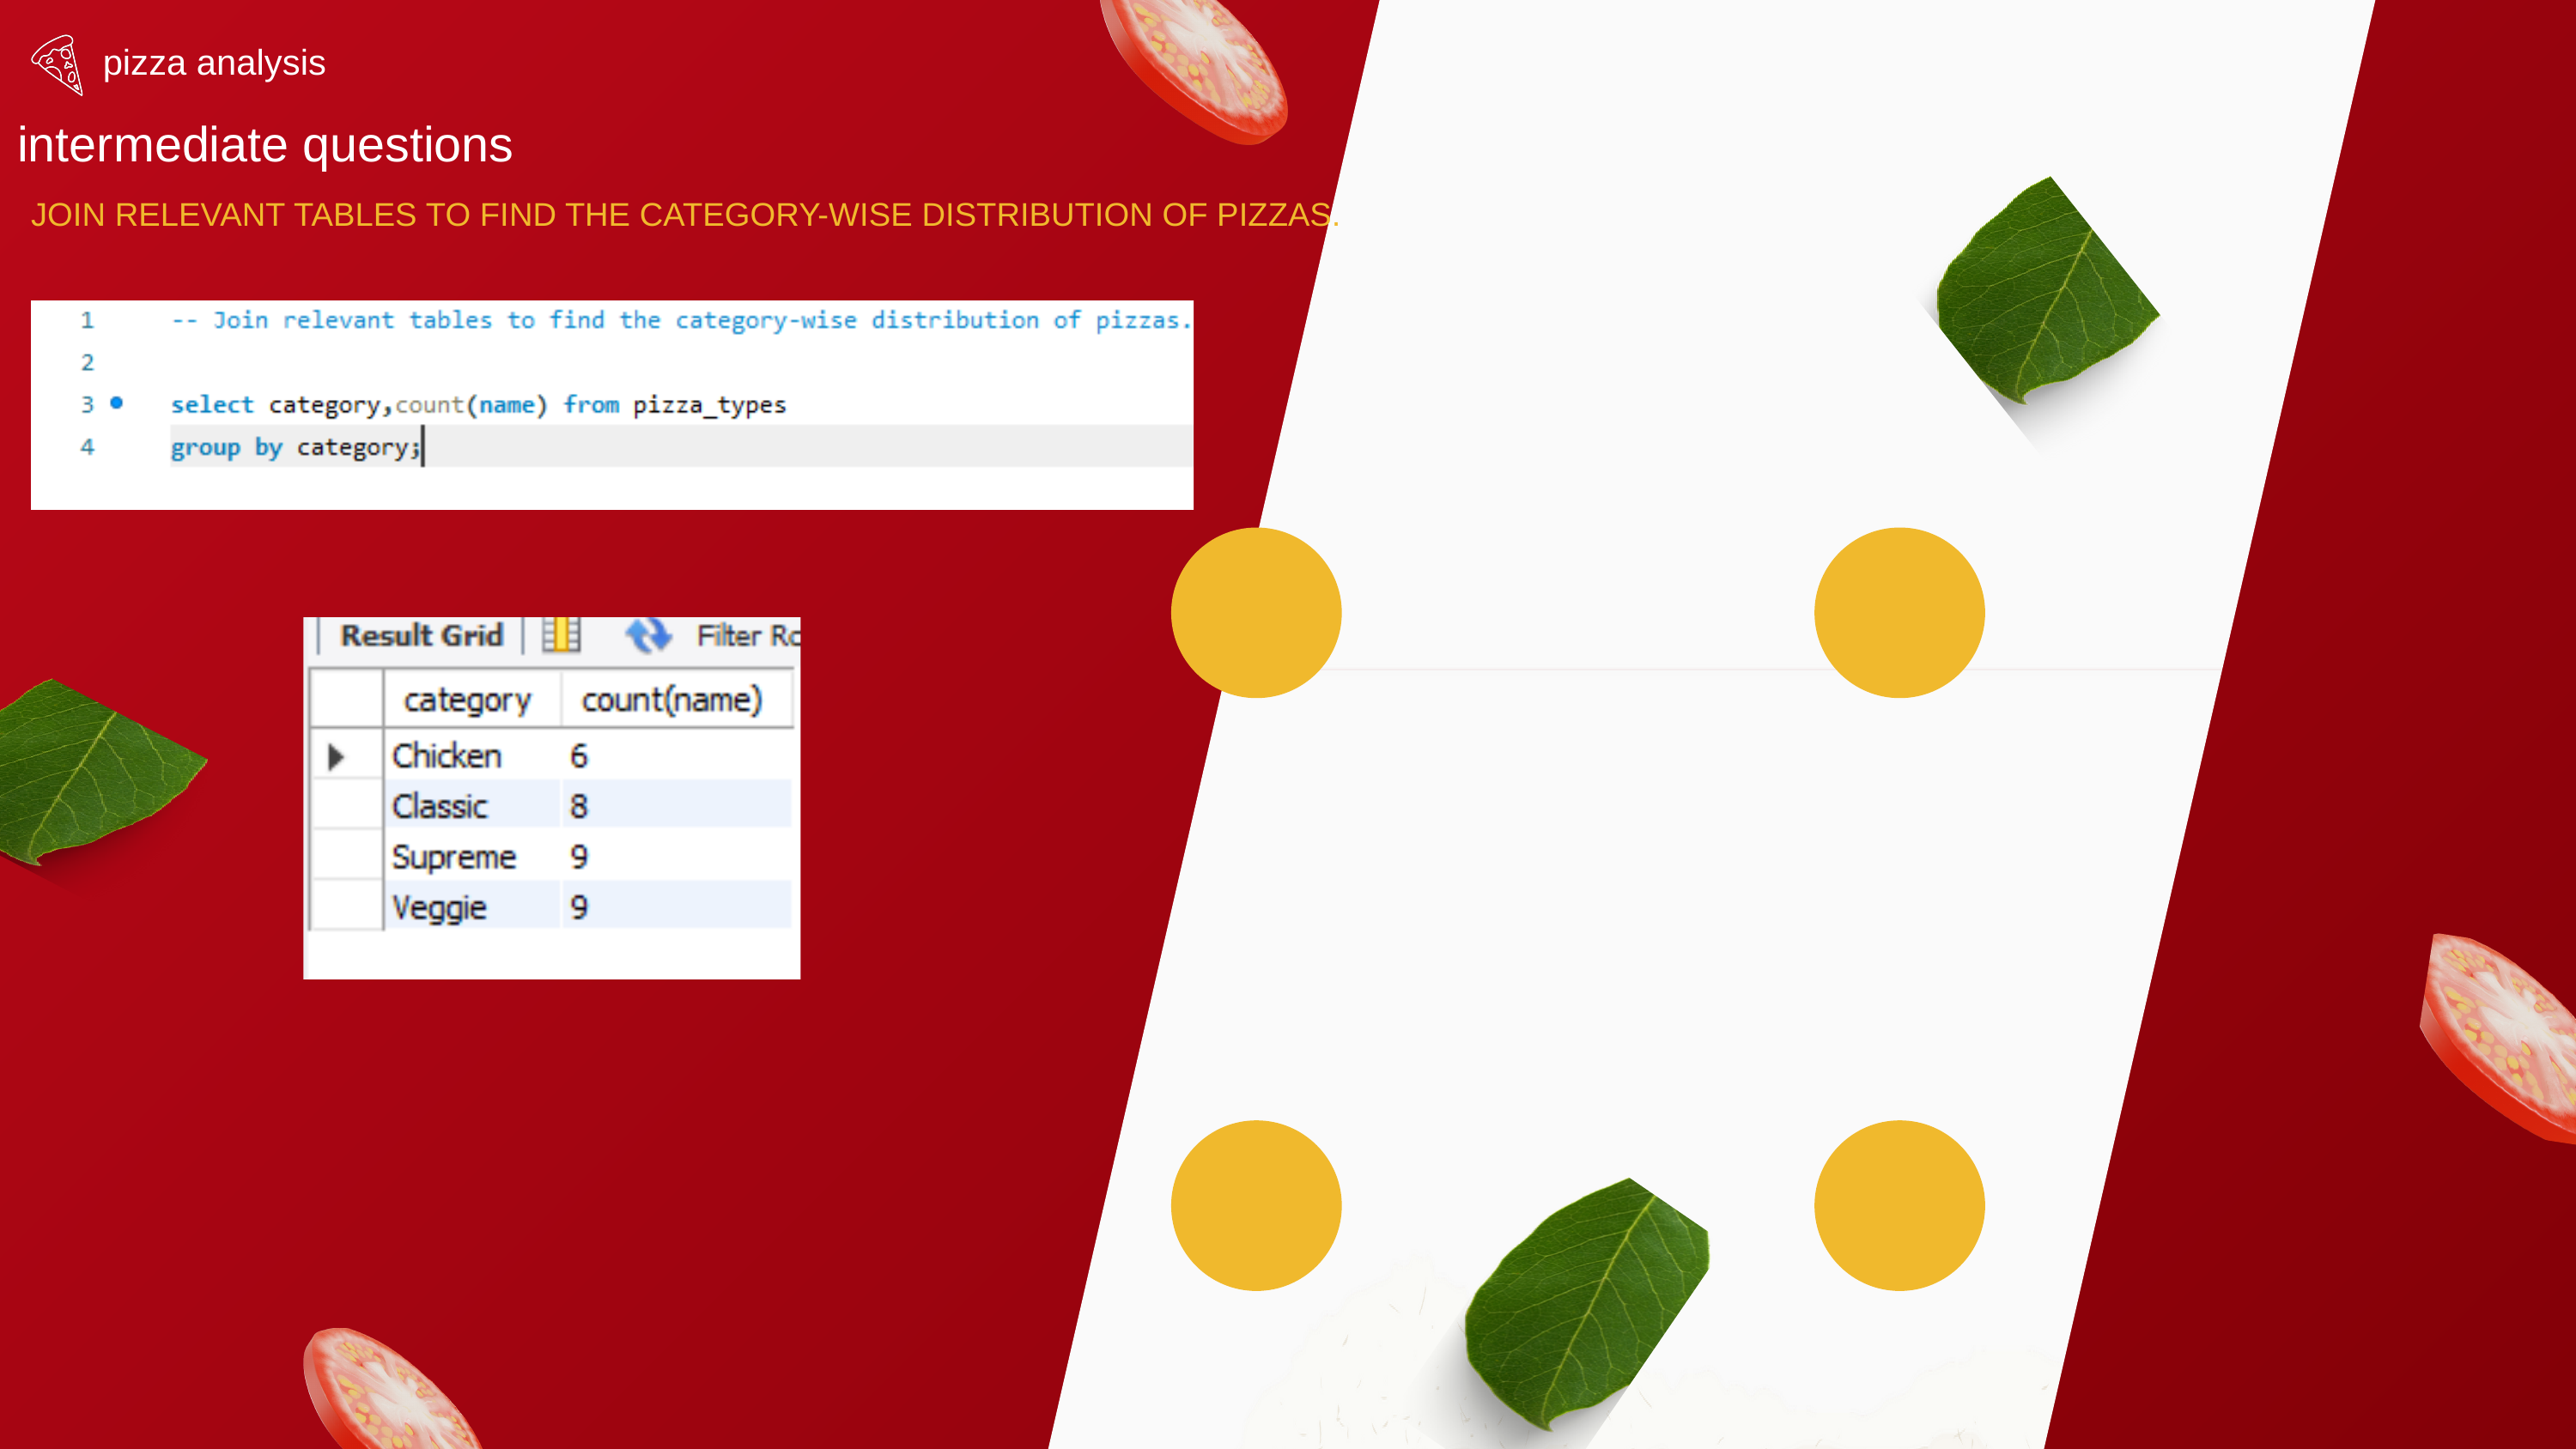

pizza analysis
intermediate questions

JOIN RELEVANT TABLES TO FIND THE CATEGORY-WISE DISTRIBUTION OF PIZZAS.